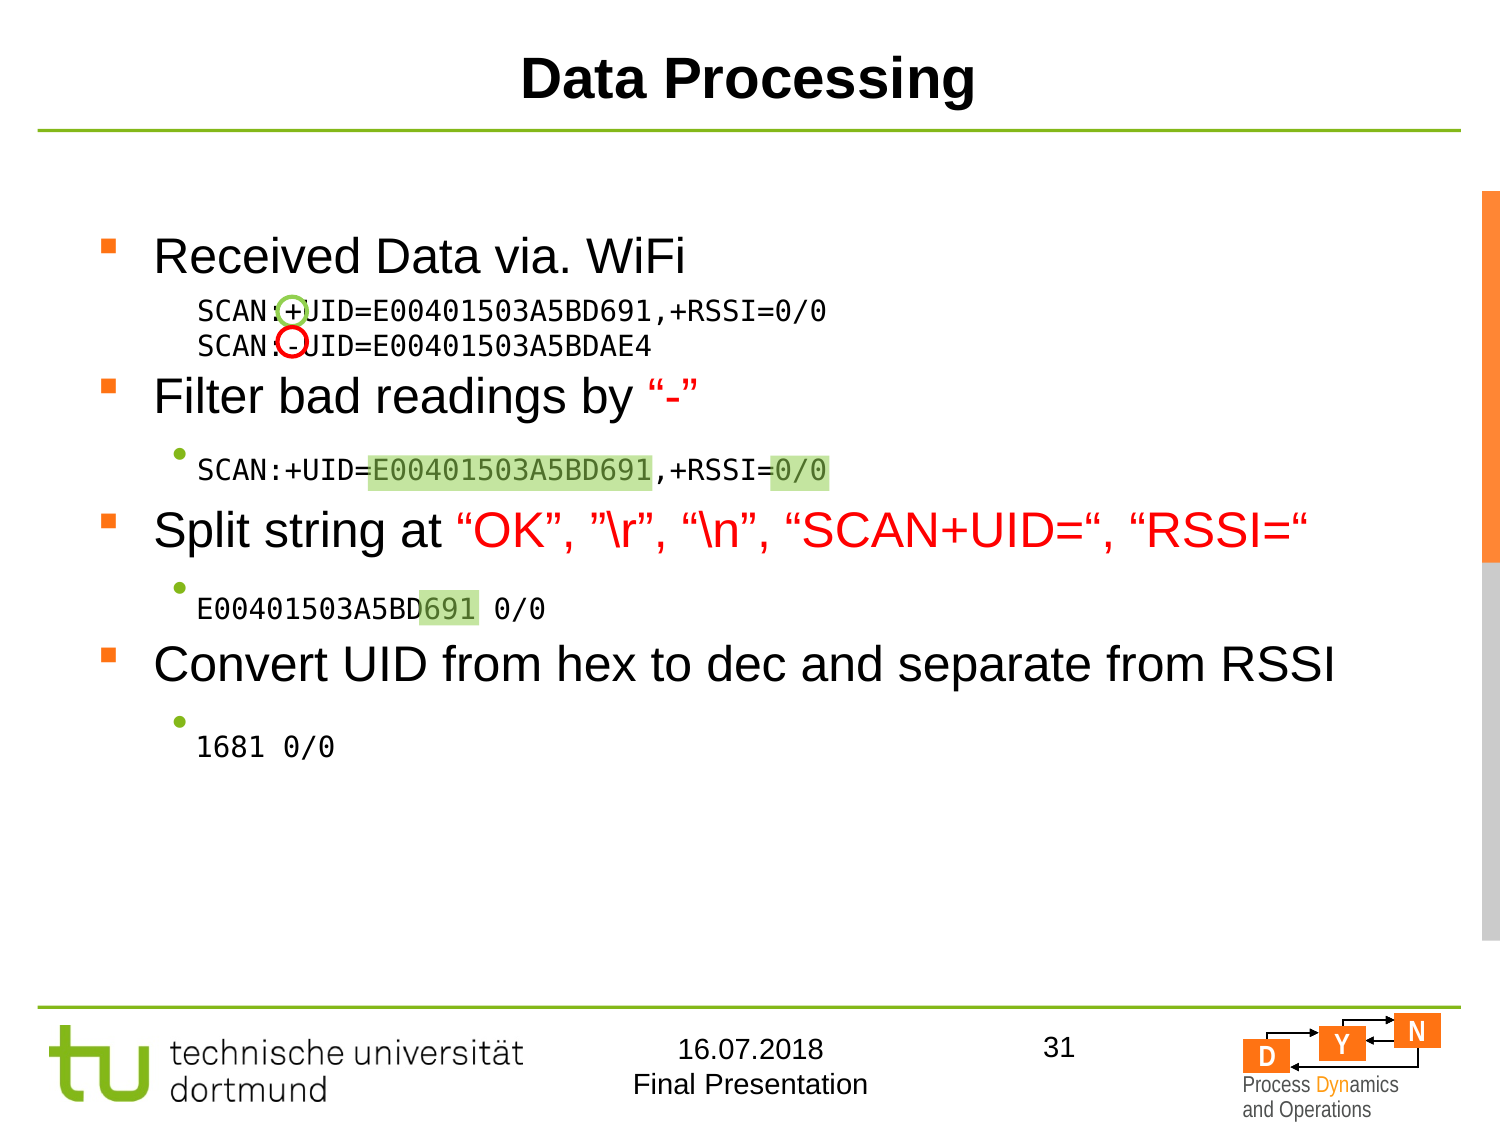

31
# Data Processing
Received Data via. WiFi

Filter bad readings by “-”

Split string at “OK”, ”\r”, “\n”, “SCAN+UID=“, “RSSI=“

Convert UID from hex to dec and separate from RSSI

SCAN:+UID=E00401503A5BD691,+RSSI=0/0
SCAN:-UID=E00401503A5BDAE4

SCAN:+UID=E00401503A5BD691,+RSSI=0/0

E00401503A5BD691 0/0

1681 0/0